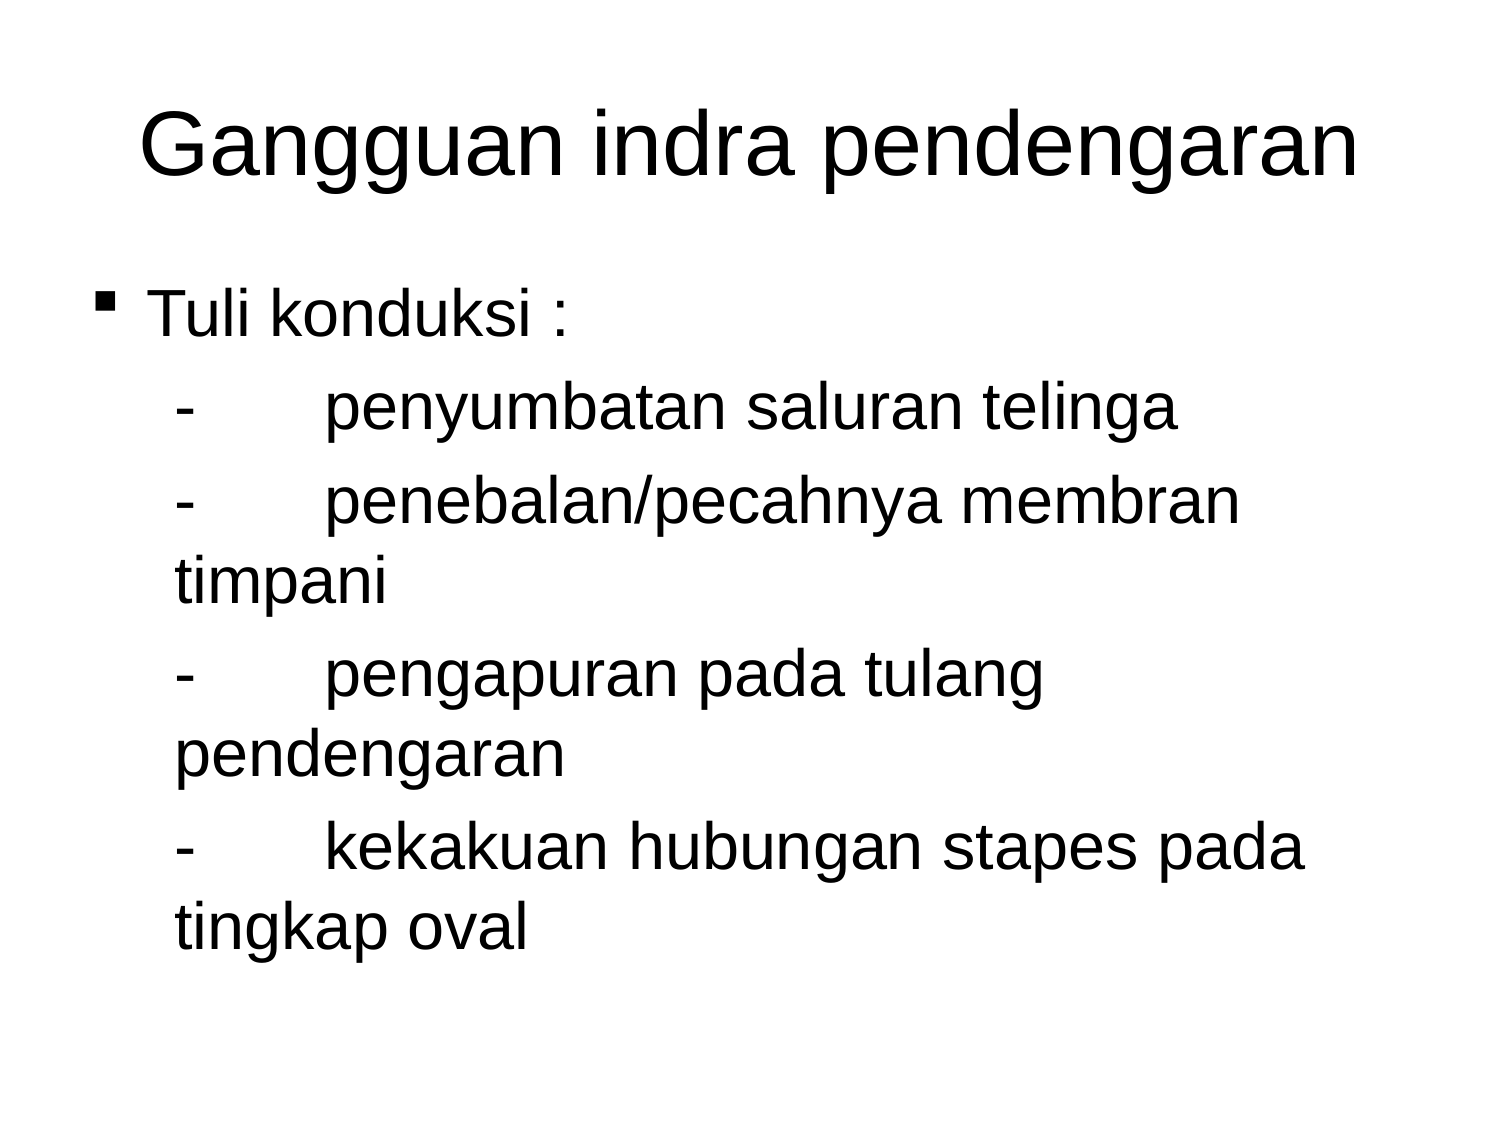

# Gangguan indra pendengaran
Tuli konduksi :
	-	penyumbatan saluran telinga
	-	penebalan/pecahnya membran timpani
	-	pengapuran pada tulang pendengaran
	-	kekakuan hubungan stapes pada 	tingkap oval